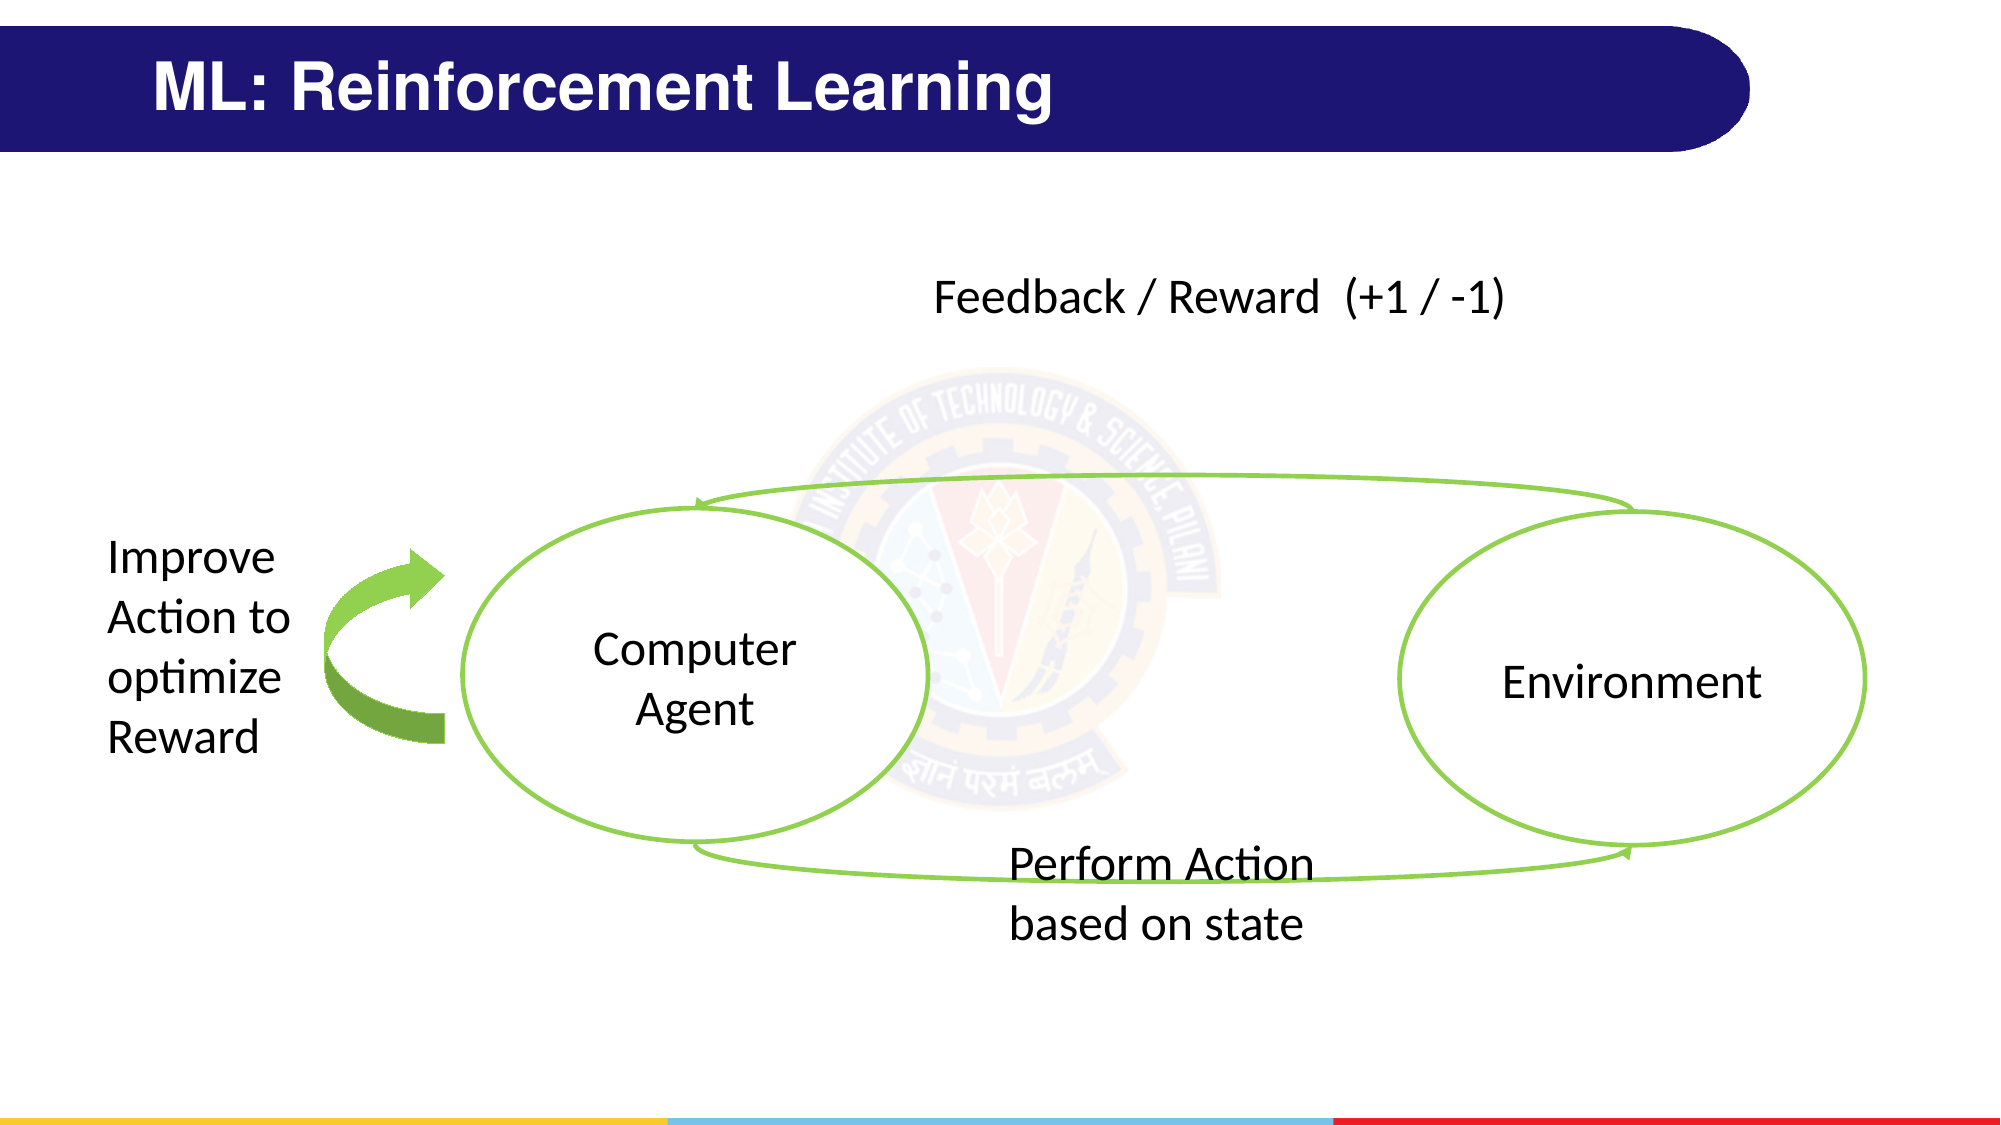

# ML: Reinforcement Learning

Feedback / Reward  (+1 / -1)

Computer Agent
Environment
Improve Action to optimize Reward

Perform Action
based on state